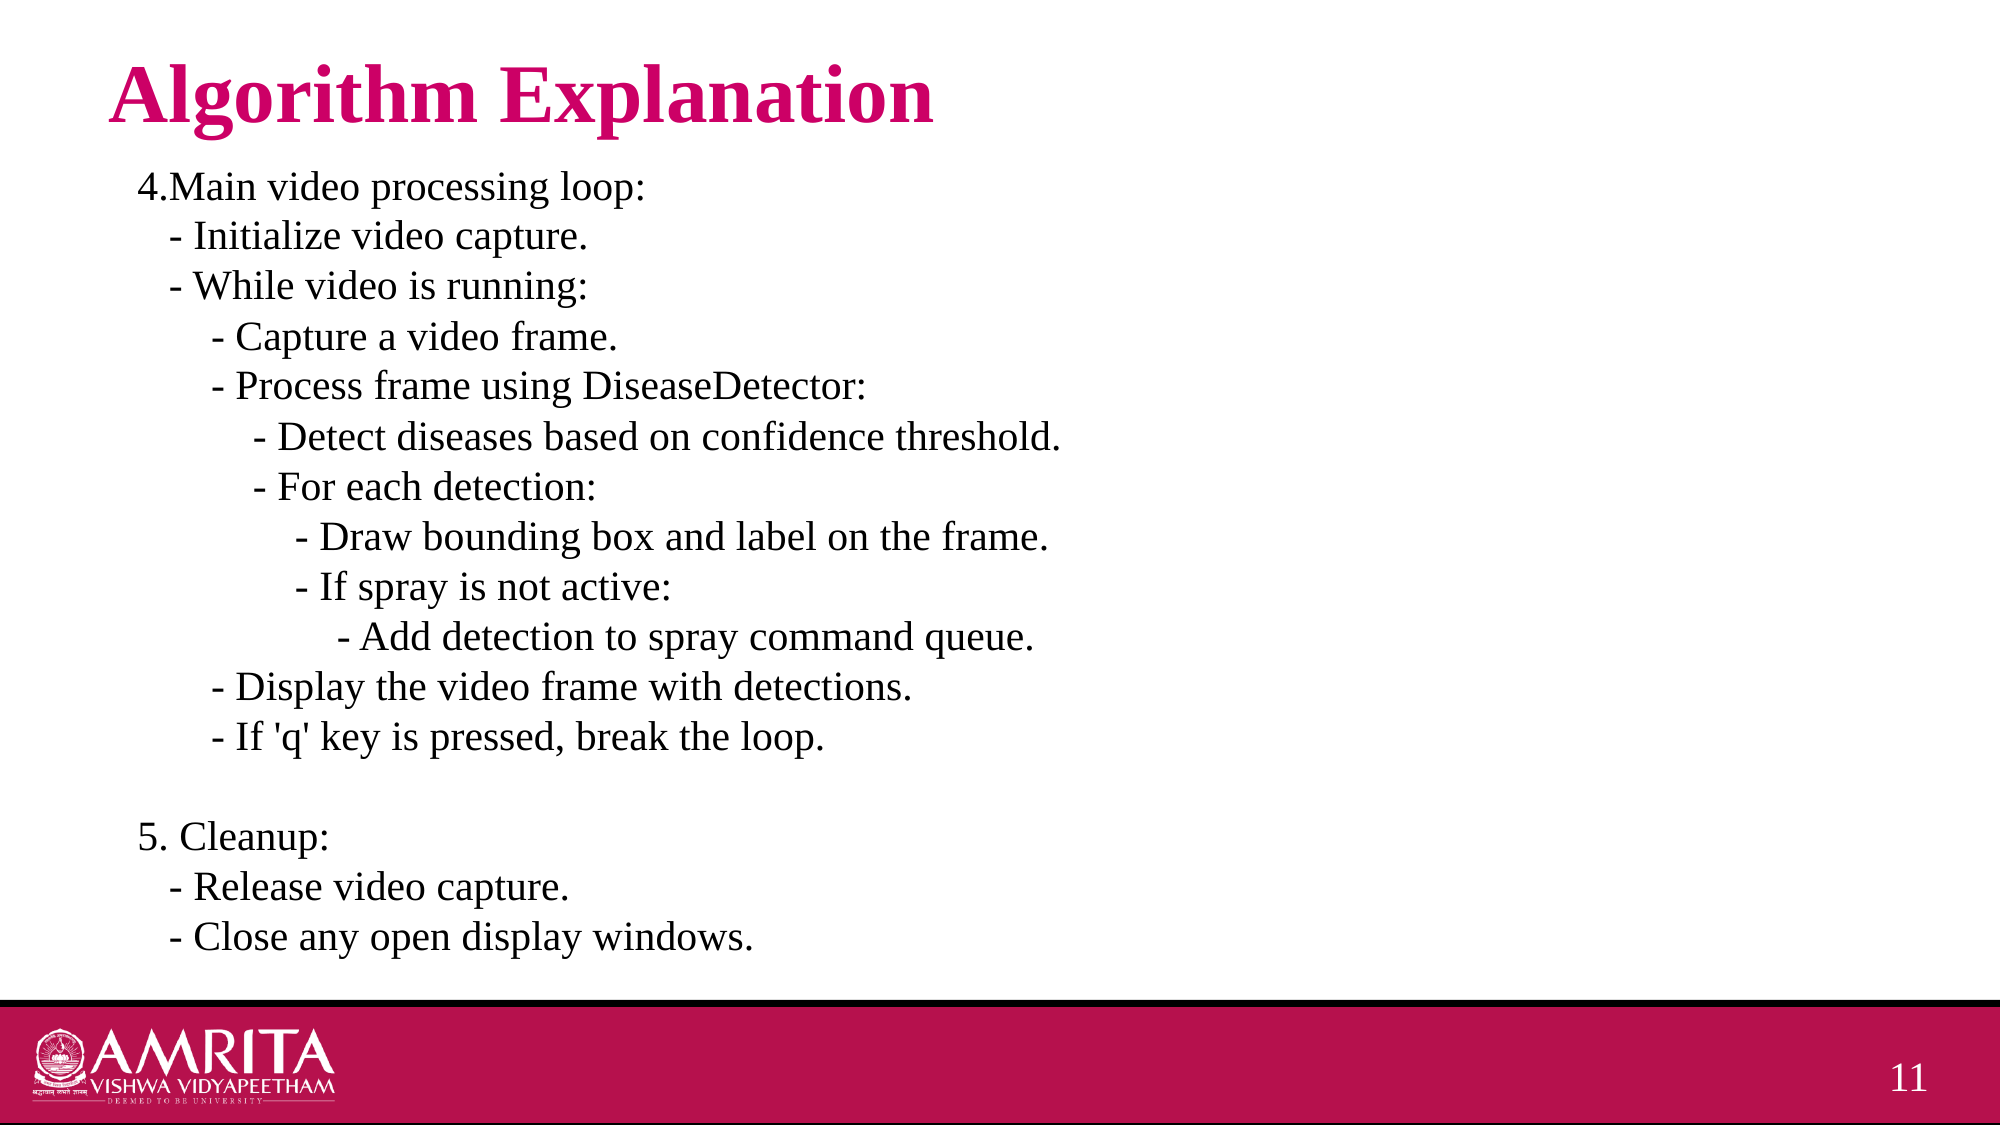

# Algorithm Explanation
4.Main video processing loop:
   - Initialize video capture.
   - While video is running:
       - Capture a video frame.
       - Process frame using DiseaseDetector:
           - Detect diseases based on confidence threshold.
           - For each detection:
               - Draw bounding box and label on the frame.
               - If spray is not active:
                   - Add detection to spray command queue.
       - Display the video frame with detections.
       - If 'q' key is pressed, break the loop.

5. Cleanup:
   - Release video capture.
   - Close any open display windows.